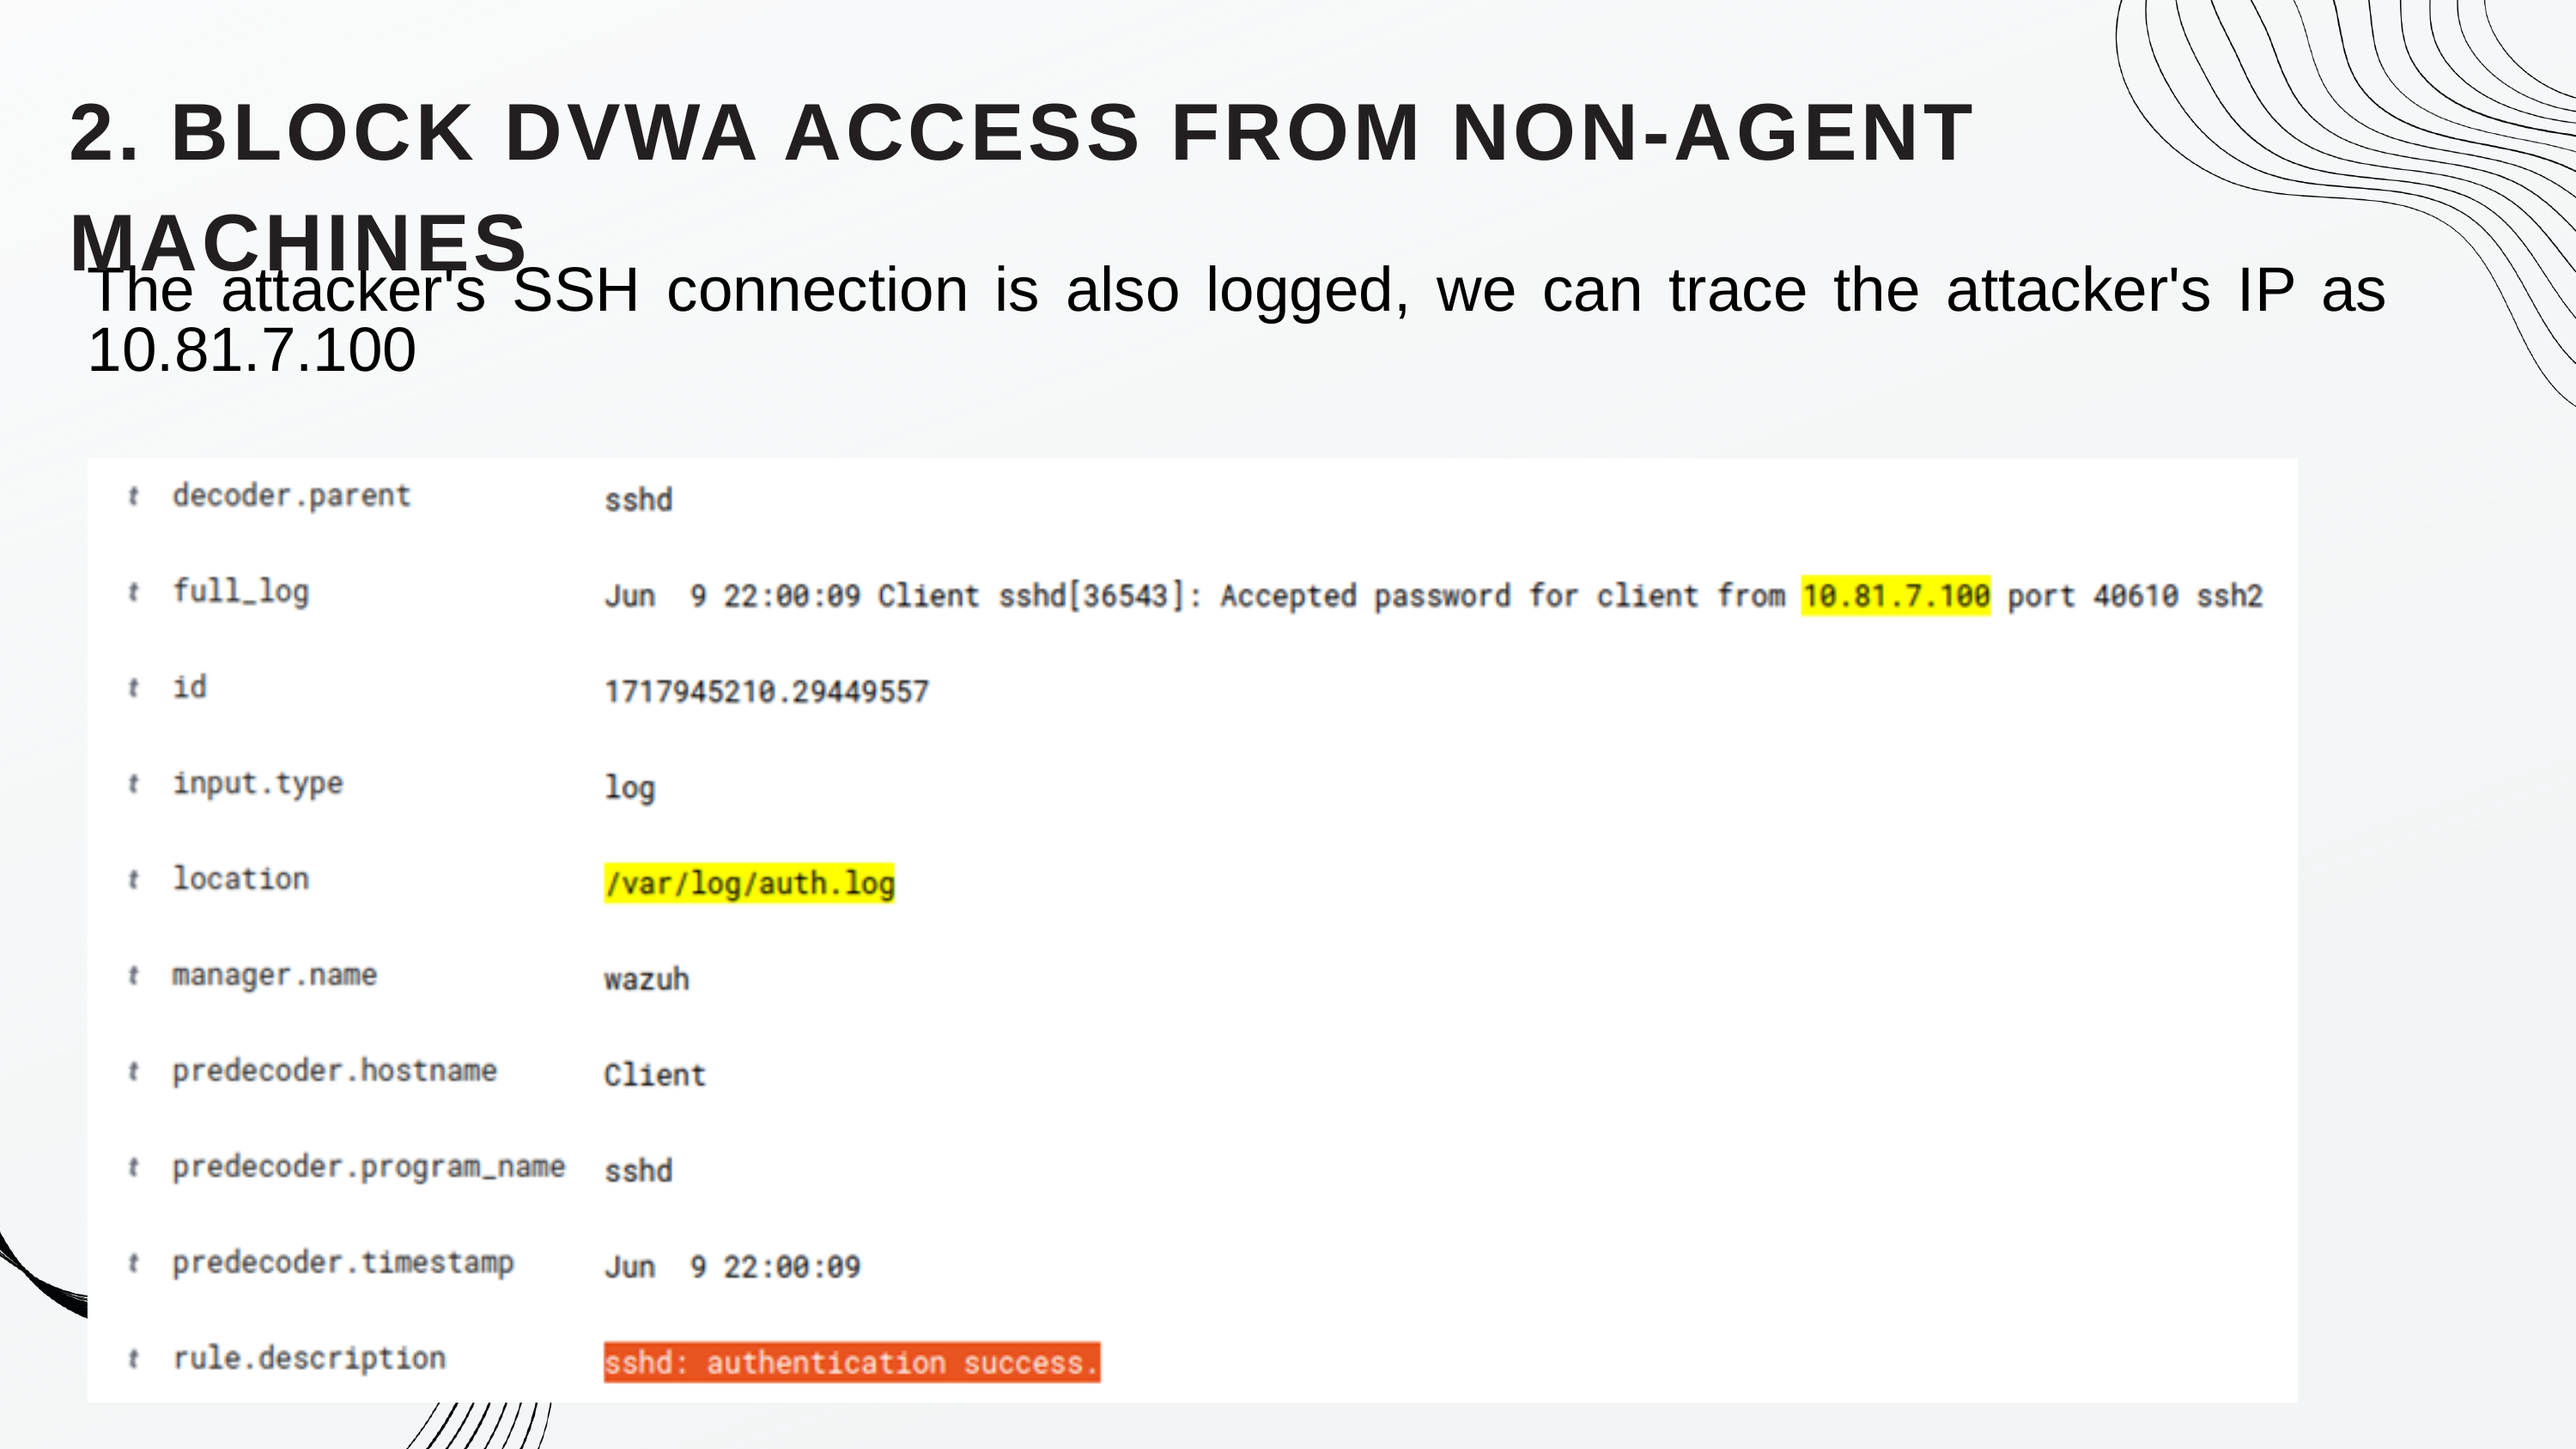

2. BLOCK DVWA ACCESS FROM NON-AGENT MACHINES
The attacker's SSH connection is also logged, we can trace the attacker's IP as 10.81.7.100